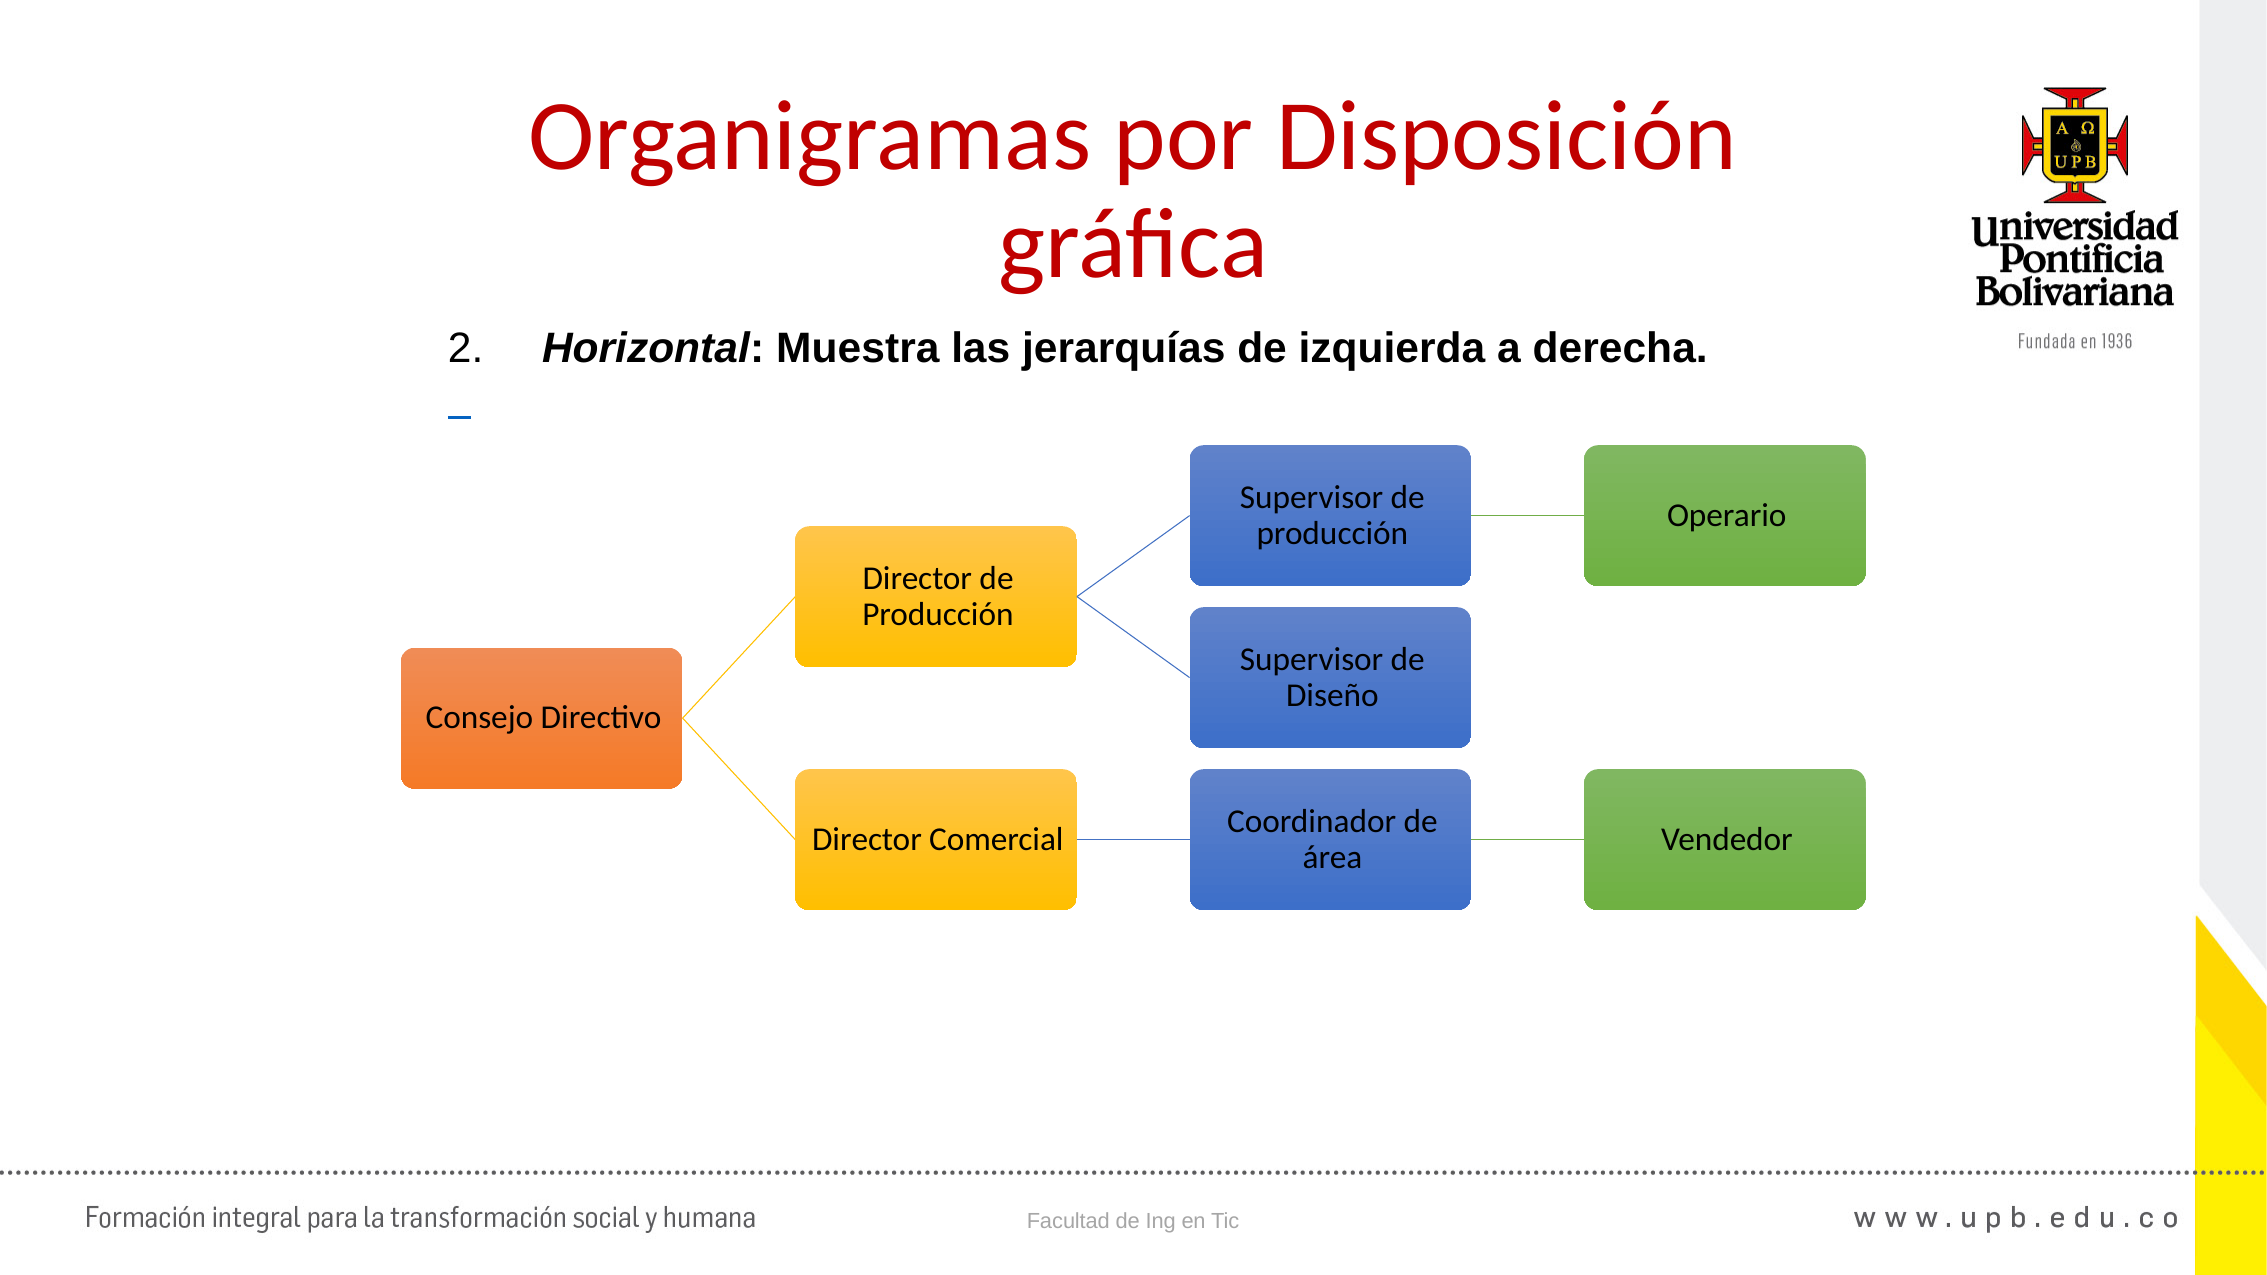

07:52
Teoría de las Organizaciones - Capítulo I: La Empresa
24
# Organigramas por Disposición gráfica
Consejo Directivo

Director de Producción

Supervisor de producción

Operario

Supervisor de Diseño

Director Comercial

Coordinador de área

Vendedor
2.     Horizontal: Muestra las jerarquías de izquierda a derecha.